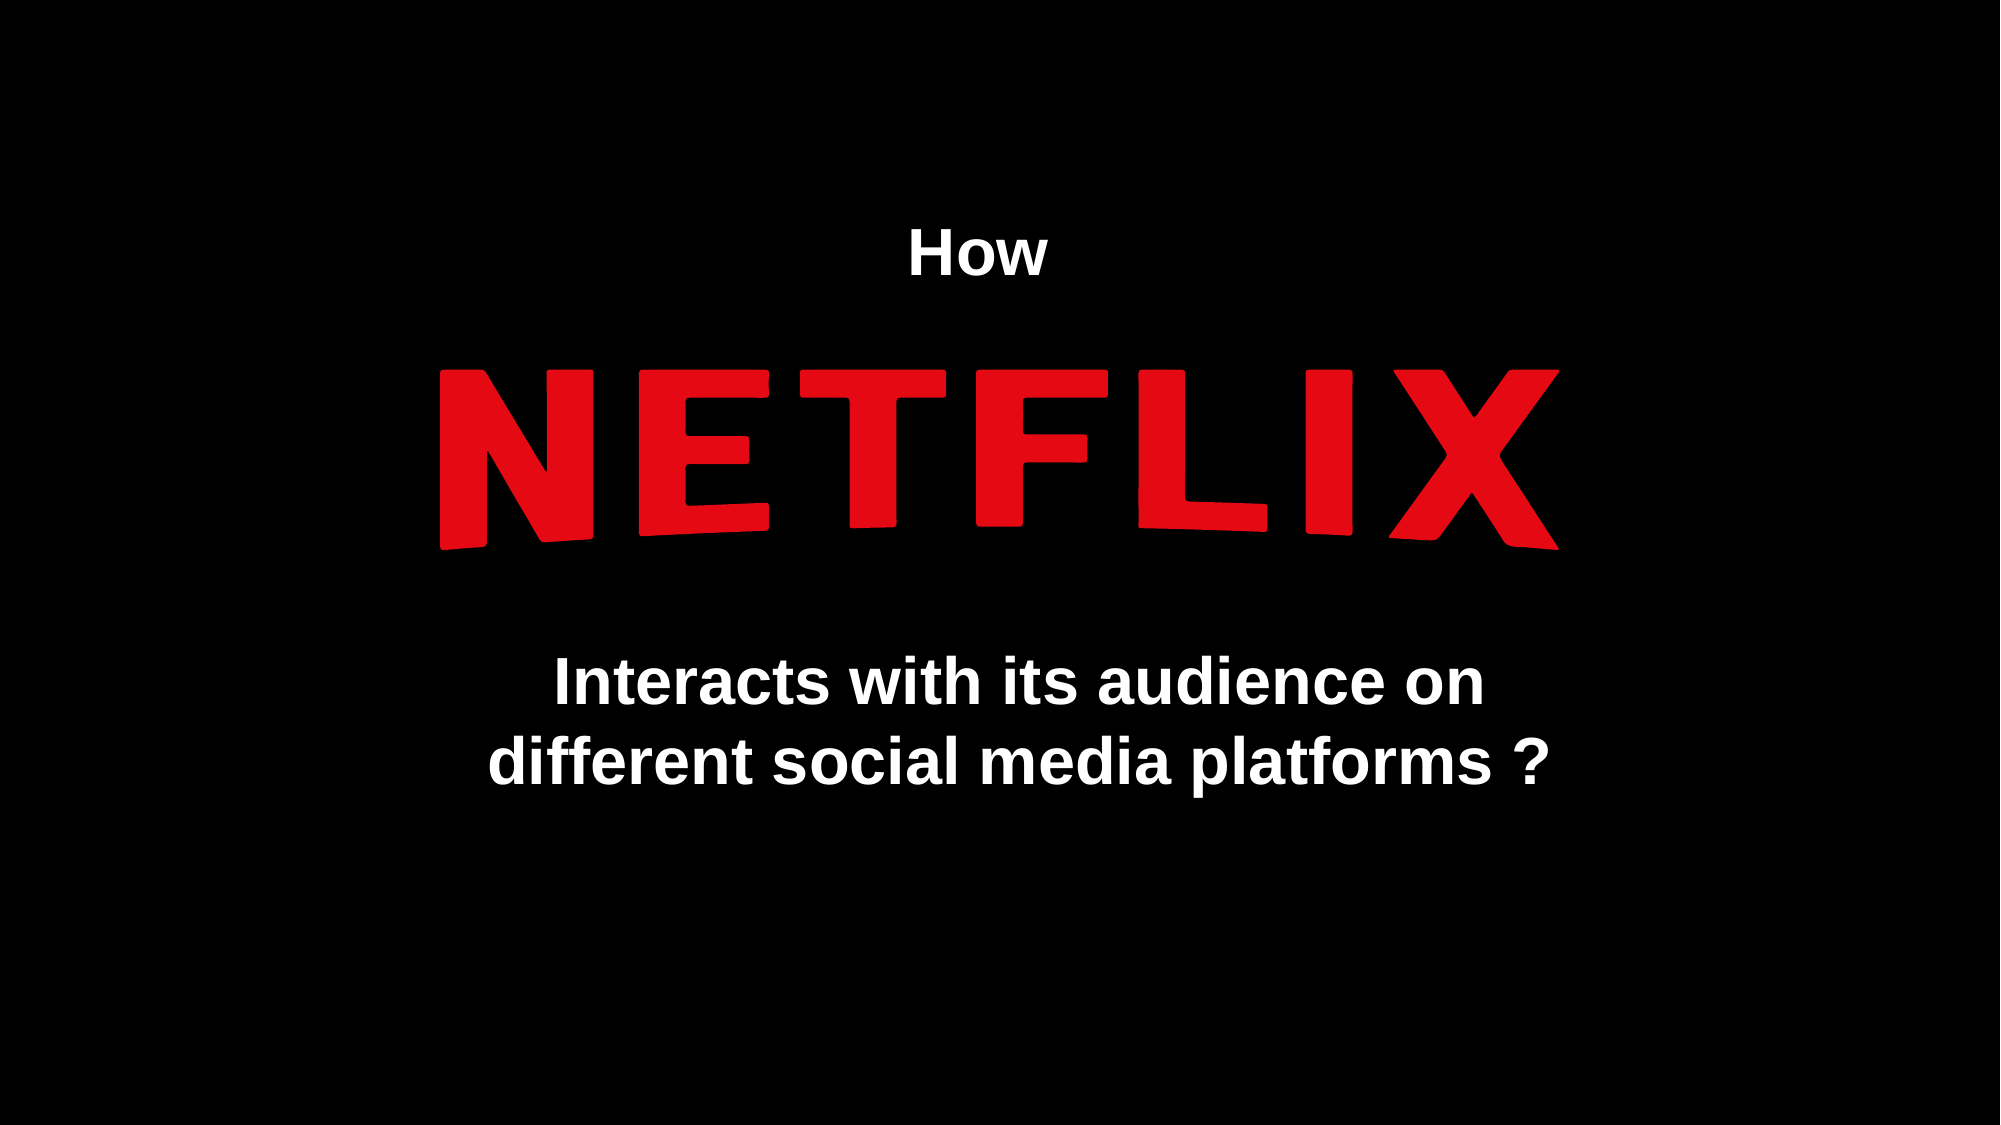

How

Interacts with its audience on different social media platforms ?